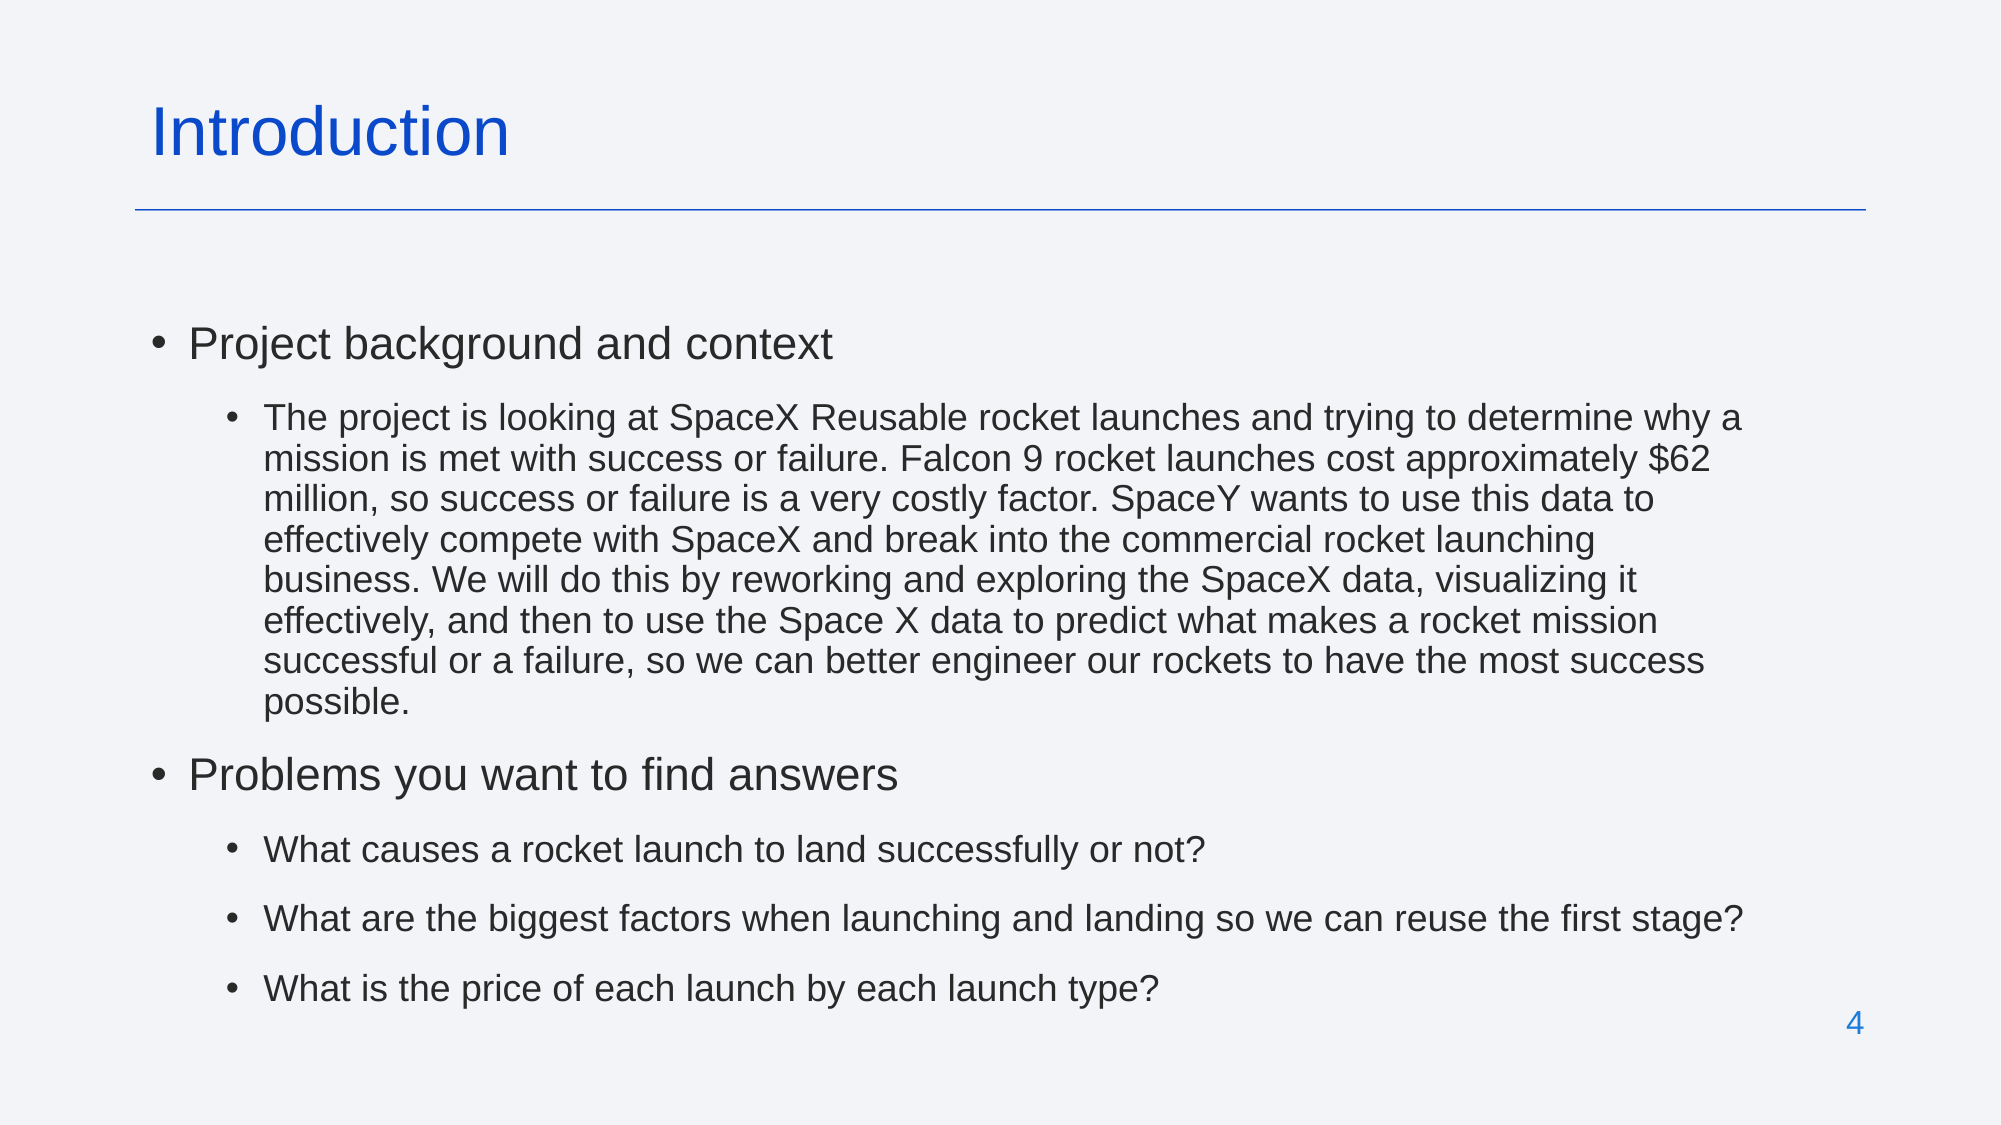

Introduction
Project background and context
The project is looking at SpaceX Reusable rocket launches and trying to determine why a mission is met with success or failure. Falcon 9 rocket launches cost approximately $62 million, so success or failure is a very costly factor. SpaceY wants to use this data to effectively compete with SpaceX and break into the commercial rocket launching business. We will do this by reworking and exploring the SpaceX data, visualizing it effectively, and then to use the Space X data to predict what makes a rocket mission successful or a failure, so we can better engineer our rockets to have the most success possible.
Problems you want to find answers
What causes a rocket launch to land successfully or not?
What are the biggest factors when launching and landing so we can reuse the first stage?
What is the price of each launch by each launch type?

4